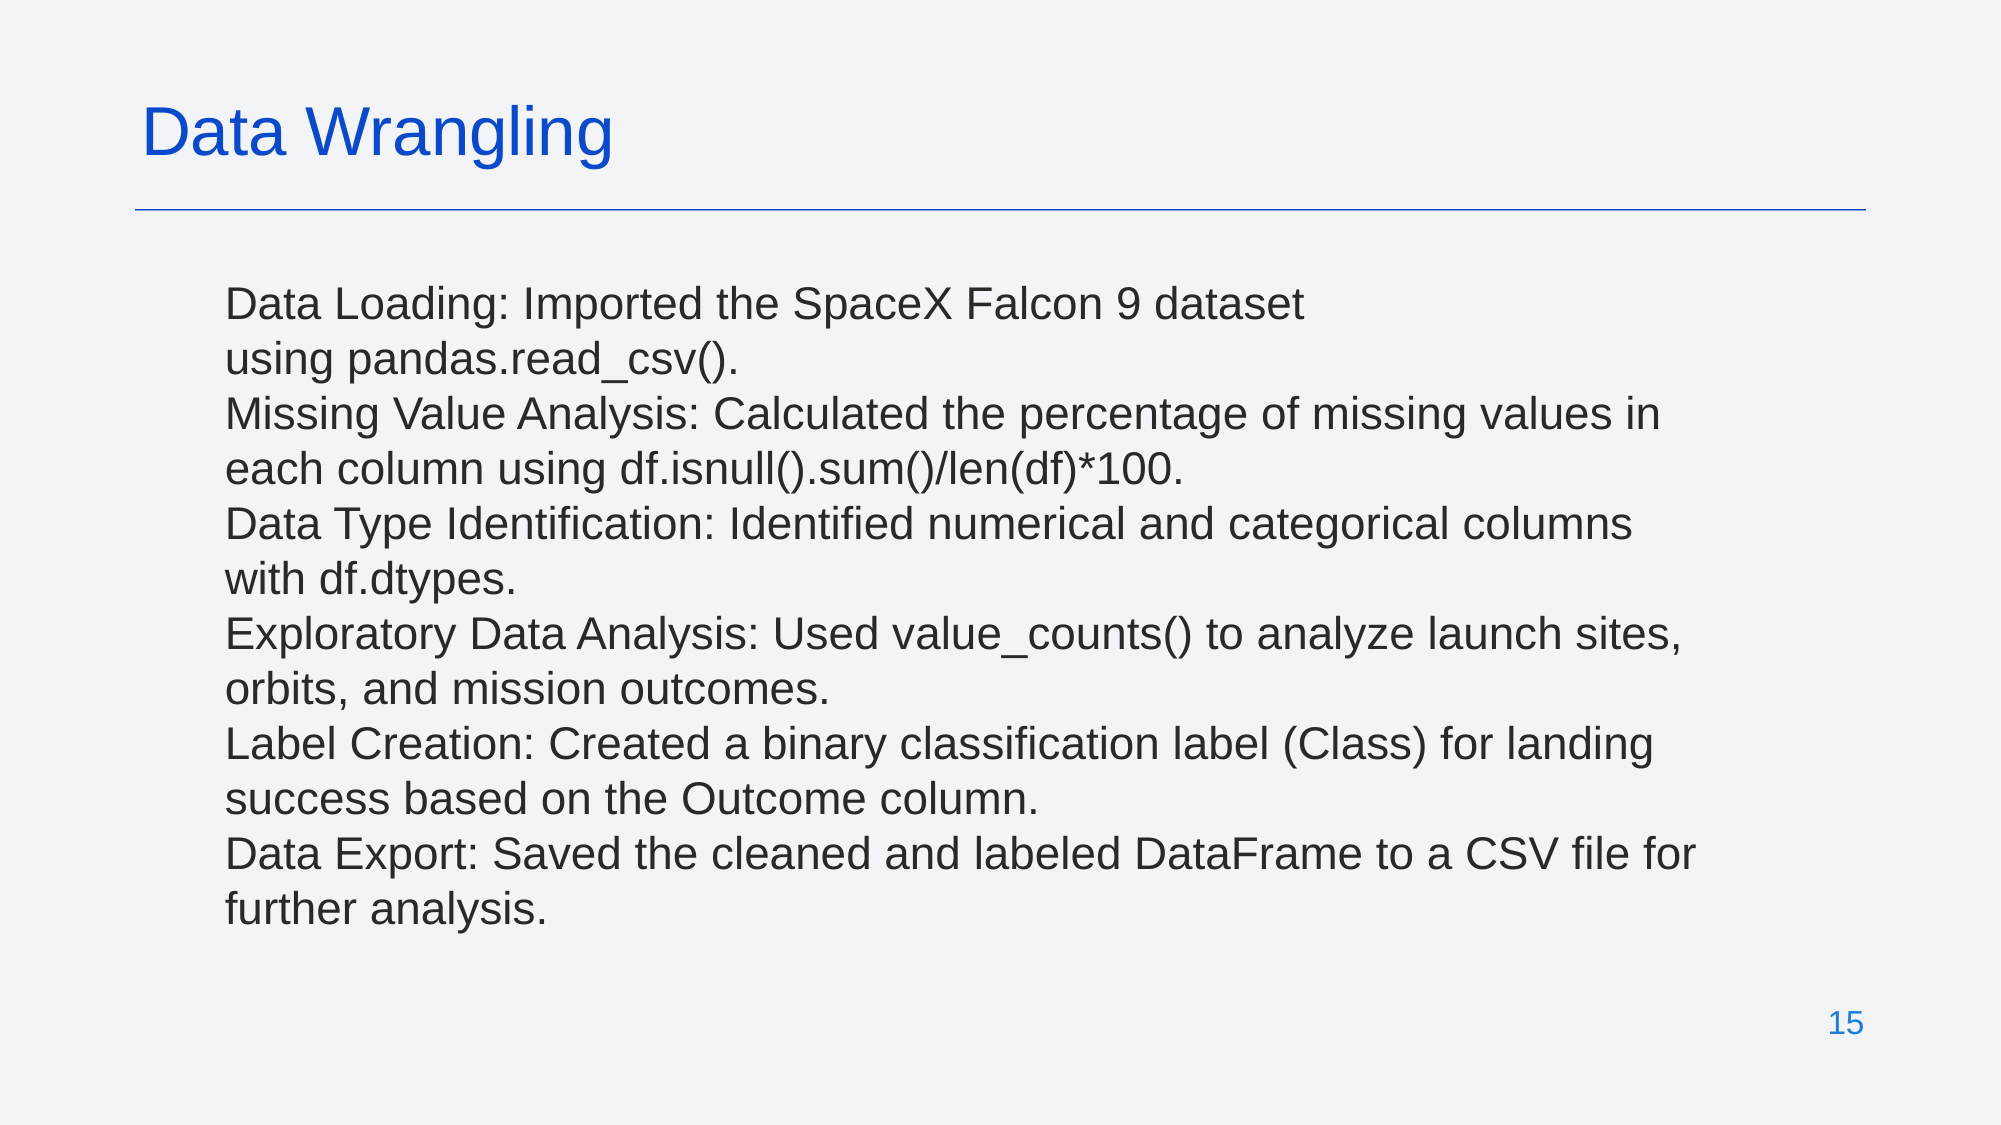

Data Wrangling
Data Loading: Imported the SpaceX Falcon 9 dataset using pandas.read_csv().
Missing Value Analysis: Calculated the percentage of missing values in each column using df.isnull().sum()/len(df)*100.
Data Type Identification: Identified numerical and categorical columns with df.dtypes.
Exploratory Data Analysis: Used value_counts() to analyze launch sites, orbits, and mission outcomes.
Label Creation: Created a binary classification label (Class) for landing success based on the Outcome column.
Data Export: Saved the cleaned and labeled DataFrame to a CSV file for further analysis.
15